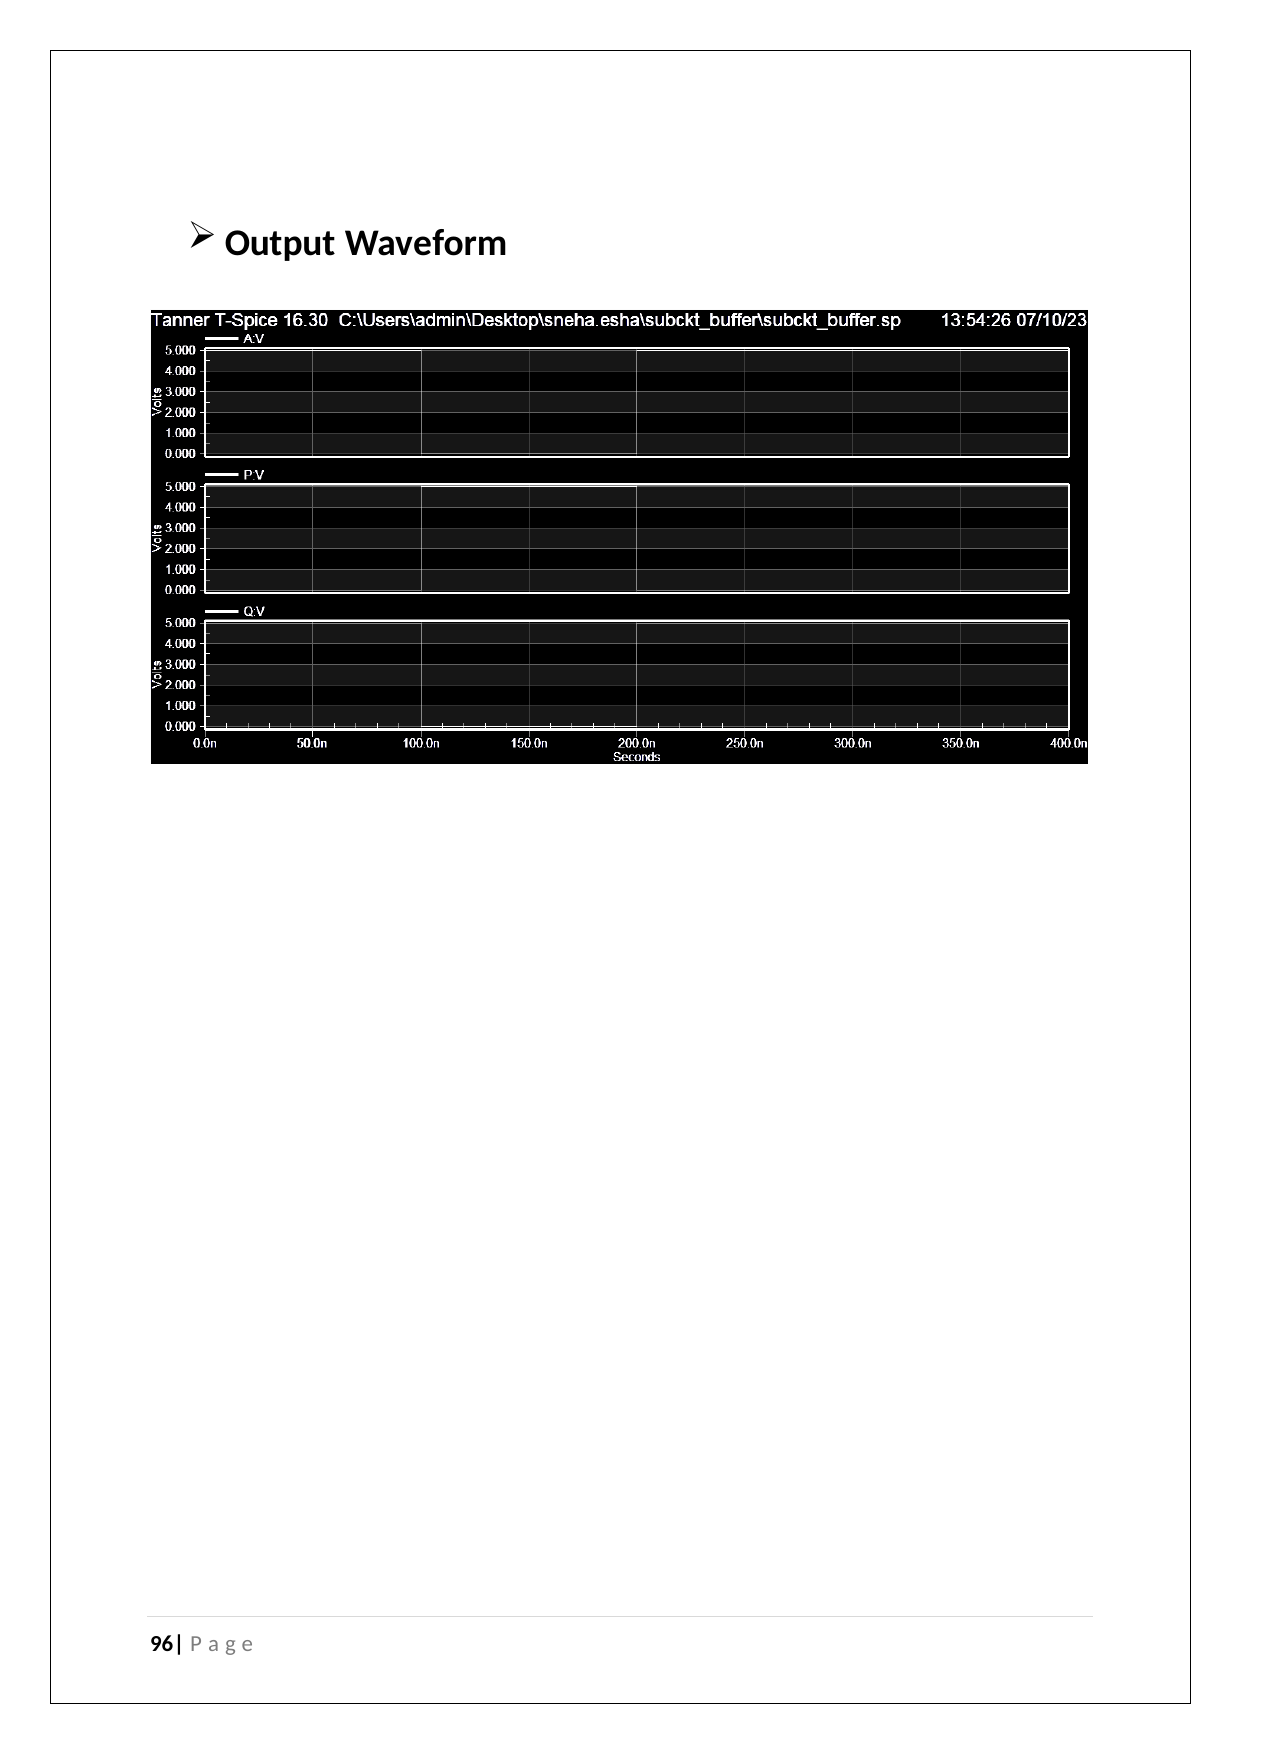

Output Waveform

96| P a g e